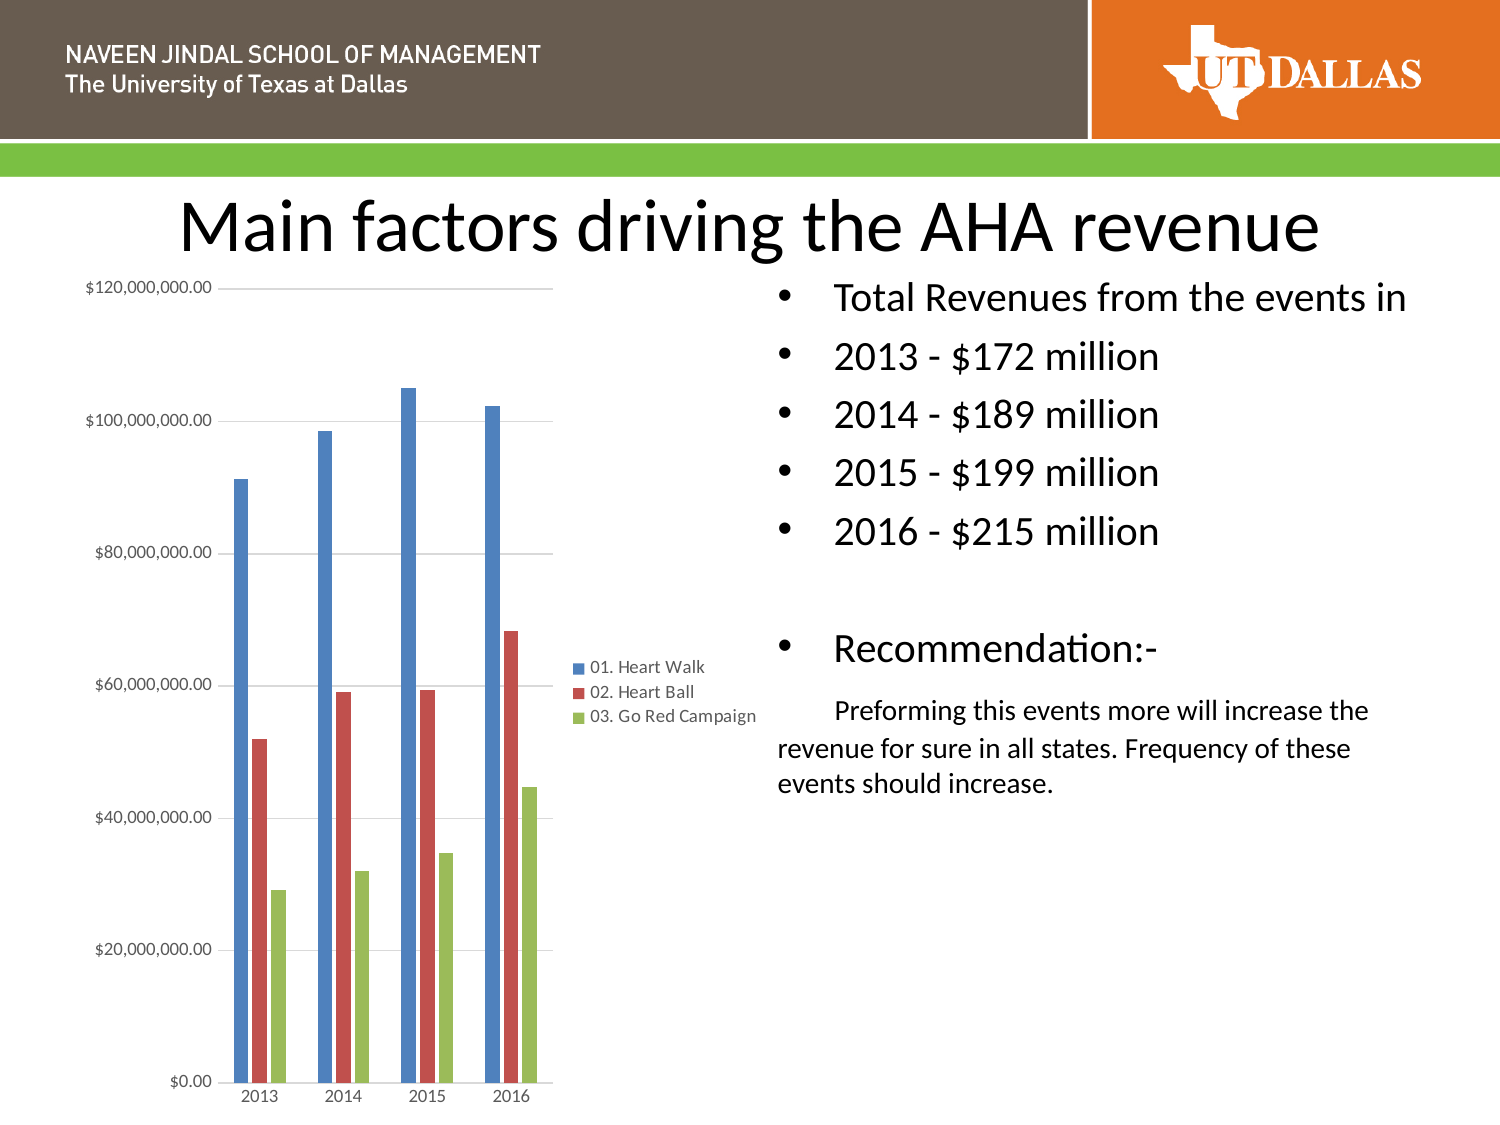

# Main factors driving the AHA revenue

### Chart

| Category | 01. Heart Walk | 02. Heart Ball | 03. Go Red Campaign |
|---|---|---|---|
| 2013 | 91314192.0 | 51941195.0 | 29141325.0 |
| 2014 | 98502780.0 | 59132281.0 | 32023947.0 |
| 2015 | 105022602.0 | 59384649.0 | 34770068.0 |
| 2016 | 102341061.0 | 68262995.0 | 44788560.0 |
Total Revenues from the events in
2013 - $172 million
2014 - $189 million
2015 - $199 million
2016 - $215 million

Recommendation:-
      Preforming this events more will increase the revenue for sure in all states. Frequency of these events should increase.